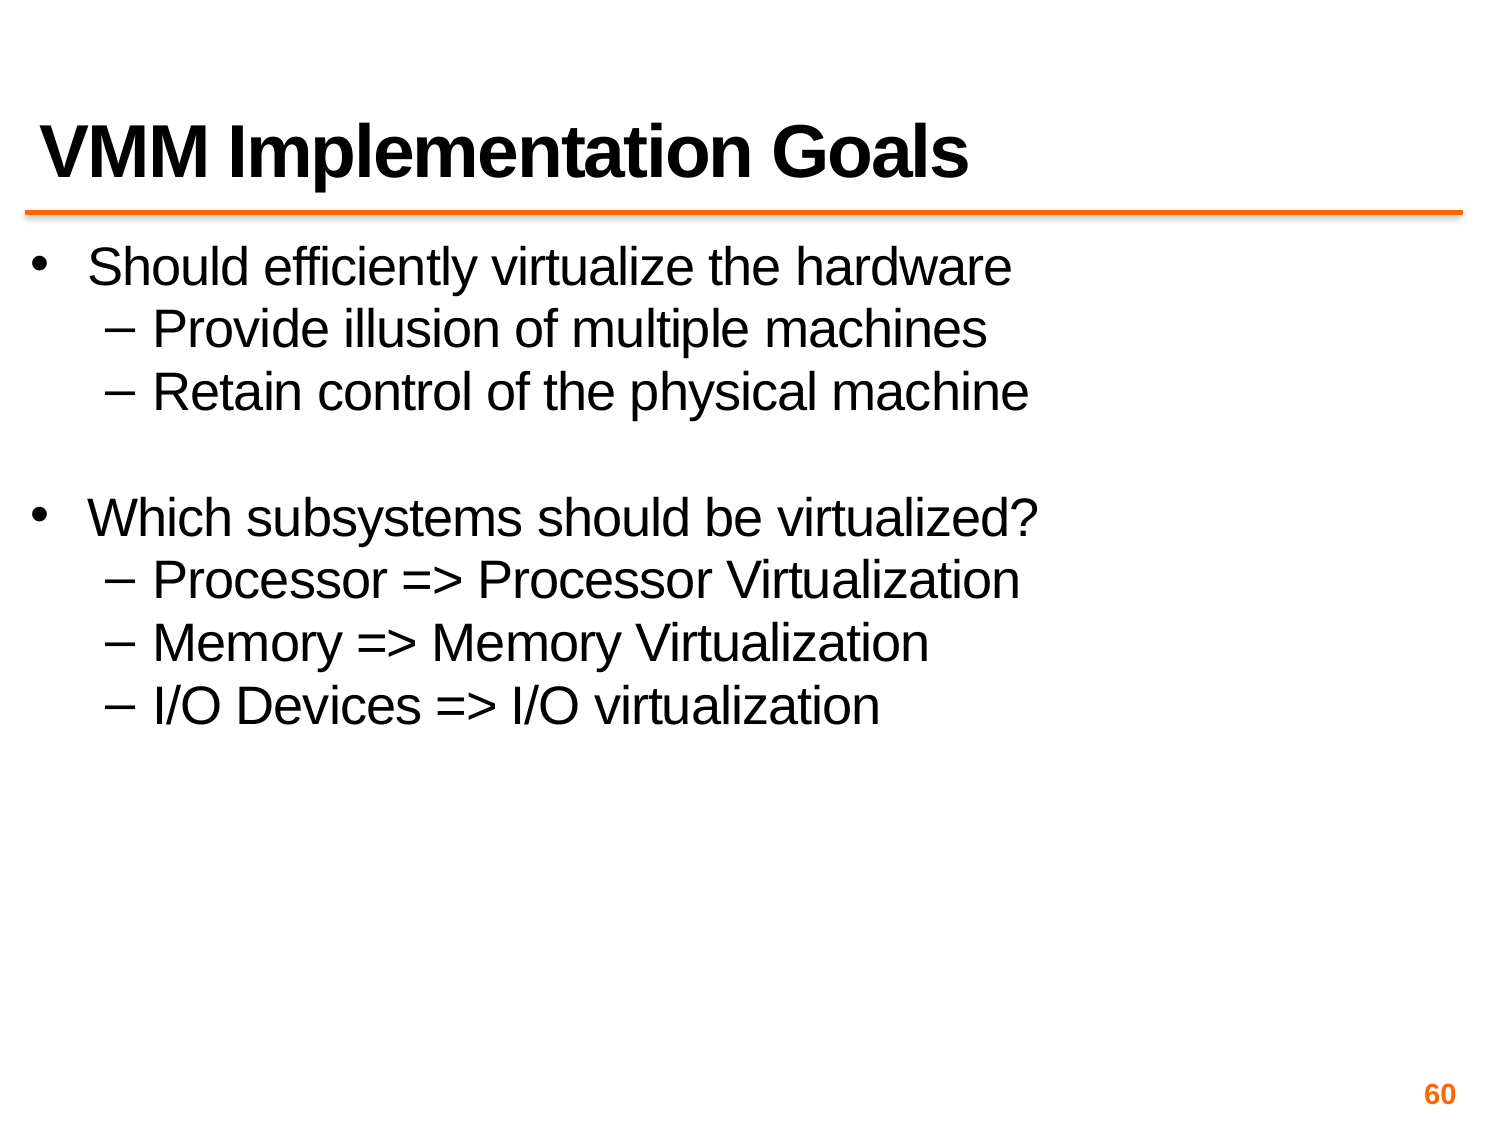

# VMM Implementation Goals
Should efficiently virtualize the hardware
Provide illusion of multiple machines
Retain control of the physical machine

Which subsystems should be virtualized?
Processor => Processor Virtualization
Memory => Memory Virtualization
I/O Devices => I/O virtualization

60